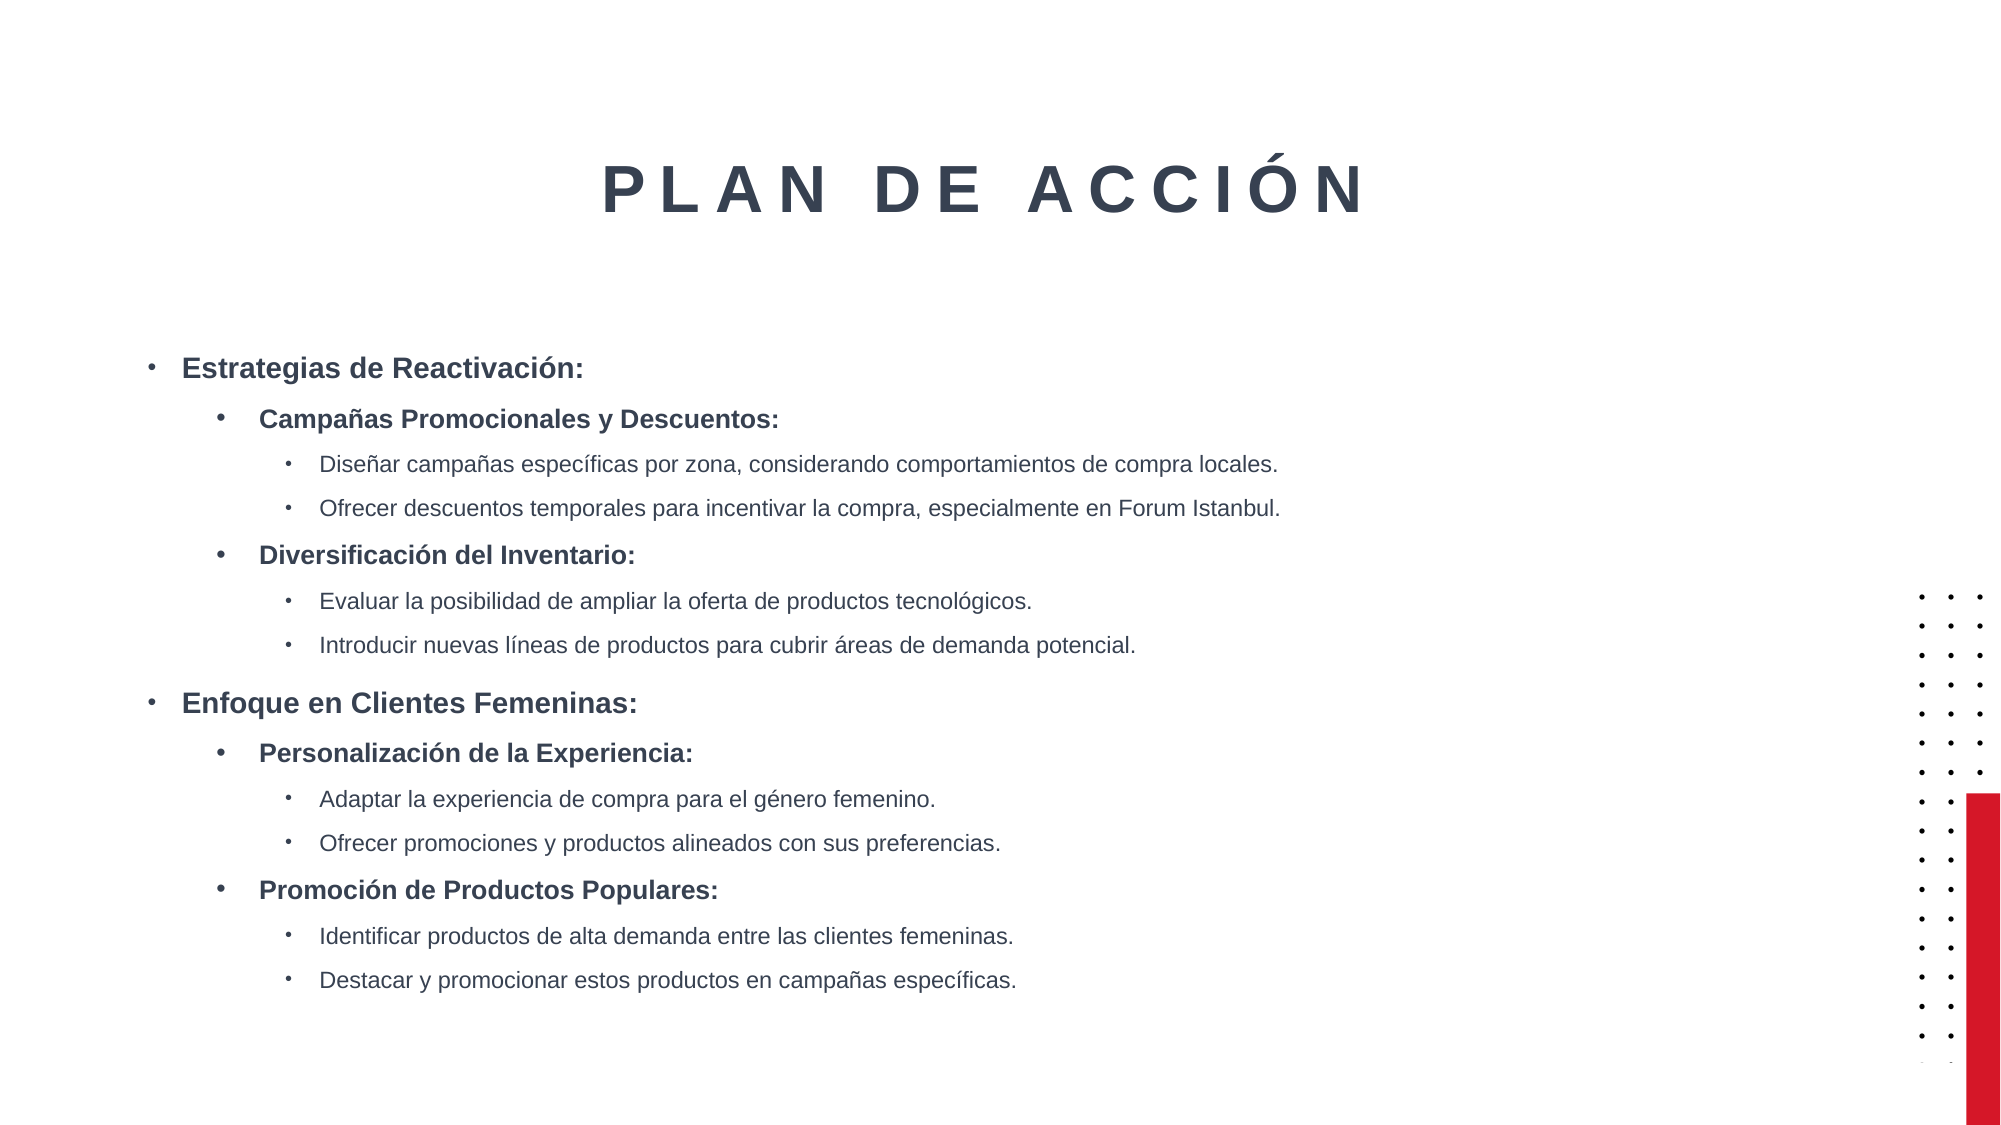

# Plan de acción
Estrategias de Reactivación:
Campañas Promocionales y Descuentos:
Diseñar campañas específicas por zona, considerando comportamientos de compra locales.
Ofrecer descuentos temporales para incentivar la compra, especialmente en Forum Istanbul.
Diversificación del Inventario:
Evaluar la posibilidad de ampliar la oferta de productos tecnológicos.
Introducir nuevas líneas de productos para cubrir áreas de demanda potencial.
Enfoque en Clientes Femeninas:
Personalización de la Experiencia:
Adaptar la experiencia de compra para el género femenino.
Ofrecer promociones y productos alineados con sus preferencias.
Promoción de Productos Populares:
Identificar productos de alta demanda entre las clientes femeninas.
Destacar y promocionar estos productos en campañas específicas.